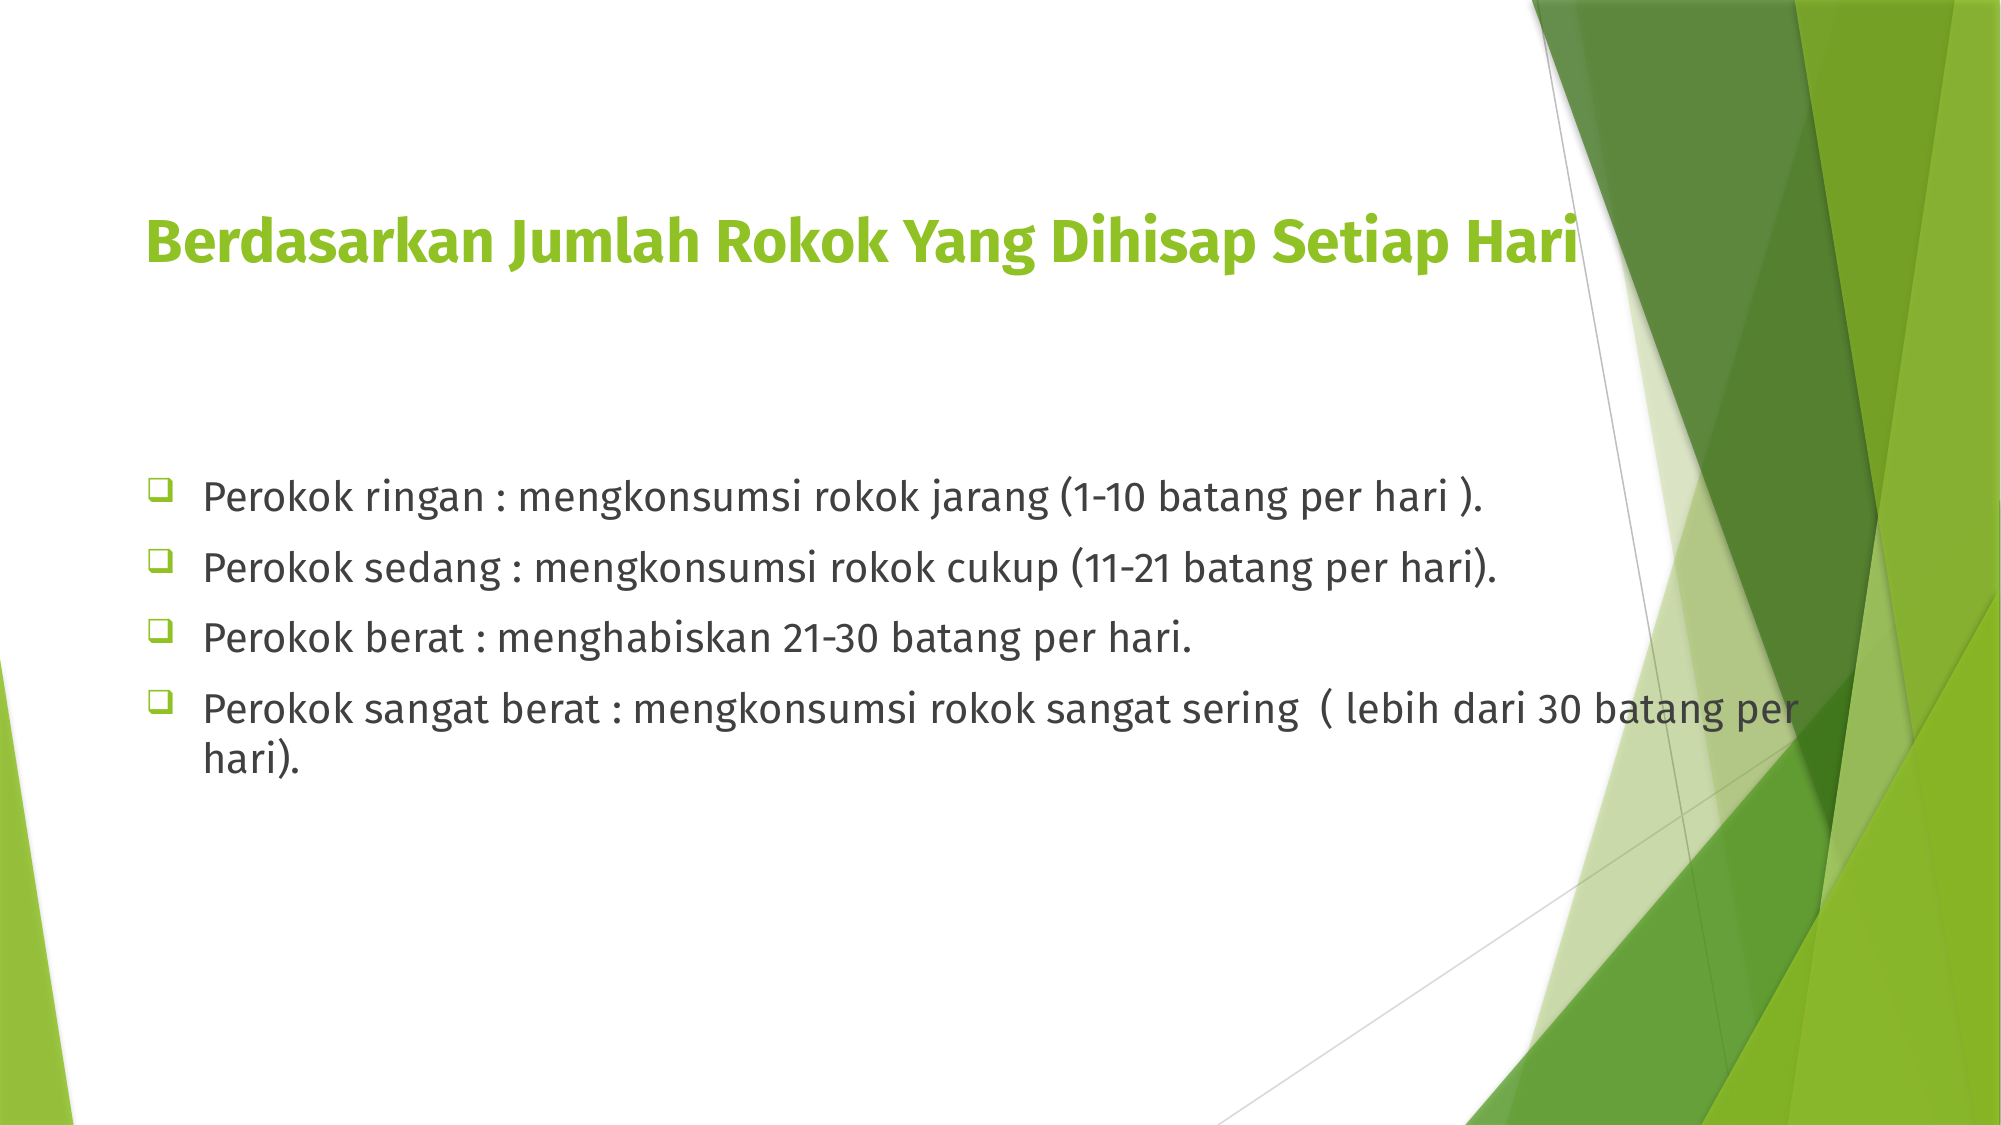

# Berdasarkan Jumlah Rokok Yang Dihisap Setiap Hari
Perokok ringan : mengkonsumsi rokok jarang (1-10 batang per hari ).
Perokok sedang : mengkonsumsi rokok cukup (11-21 batang per hari).
Perokok berat : menghabiskan 21-30 batang per hari.
Perokok sangat berat : mengkonsumsi rokok sangat sering  ( lebih dari 30 batang per hari).